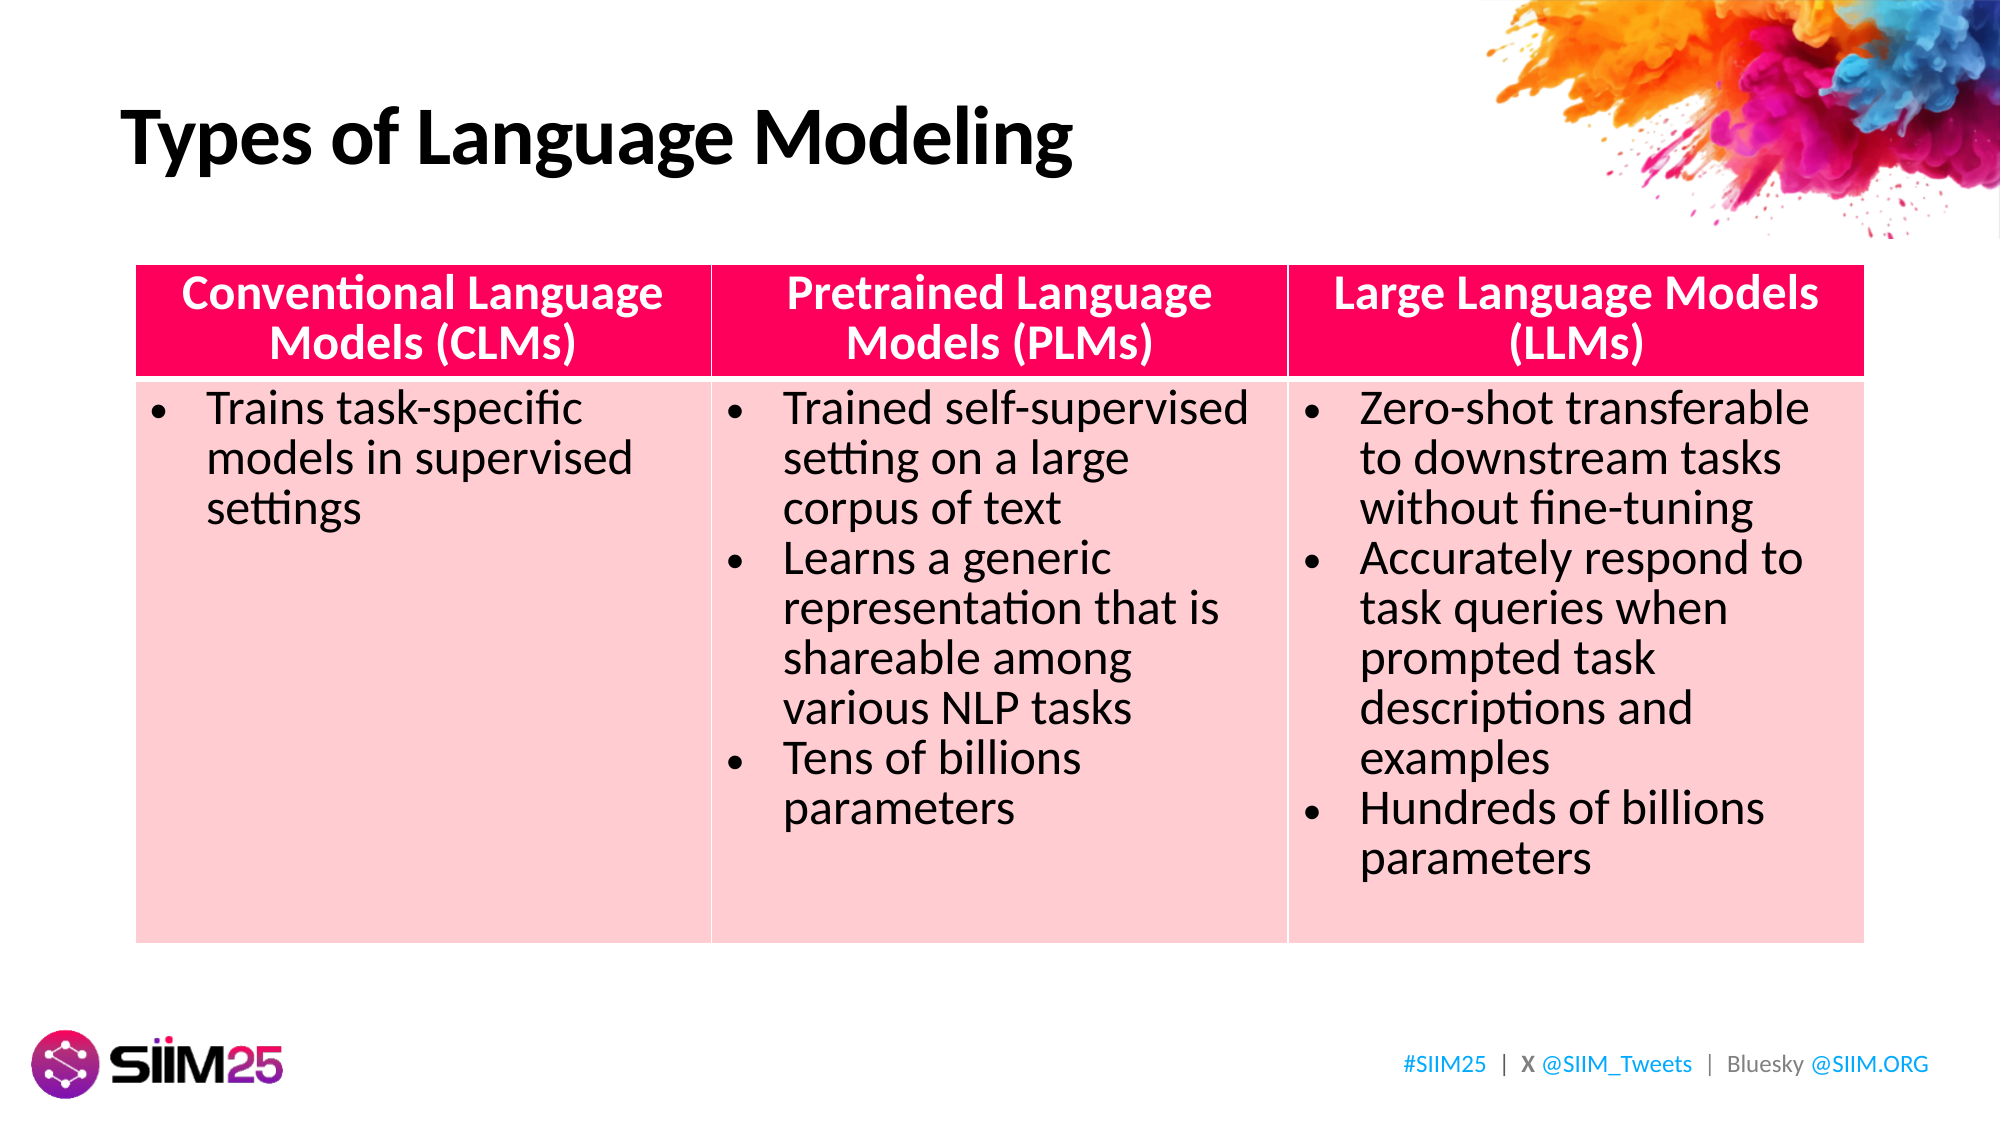

# Types of Language Modeling
| Conventional Language Models (CLMs) | Pretrained Language Models (PLMs) | Large Language Models (LLMs) |
| --- | --- | --- |
| Trains task-specific models in supervised settings | Trained self-supervised setting on a large corpus of text​ Learns a generic representation that is shareable among various NLP tasks​ Tens of billions parameters​ | Zero-shot transferable to downstream tasks without fine-tuning​ Accurately respond to task queries when prompted task descriptions and examples​ Hundreds of billions parameters |
#SIIM25  |  X @SIIM_Tweets  |  Bluesky @SIIM.ORG